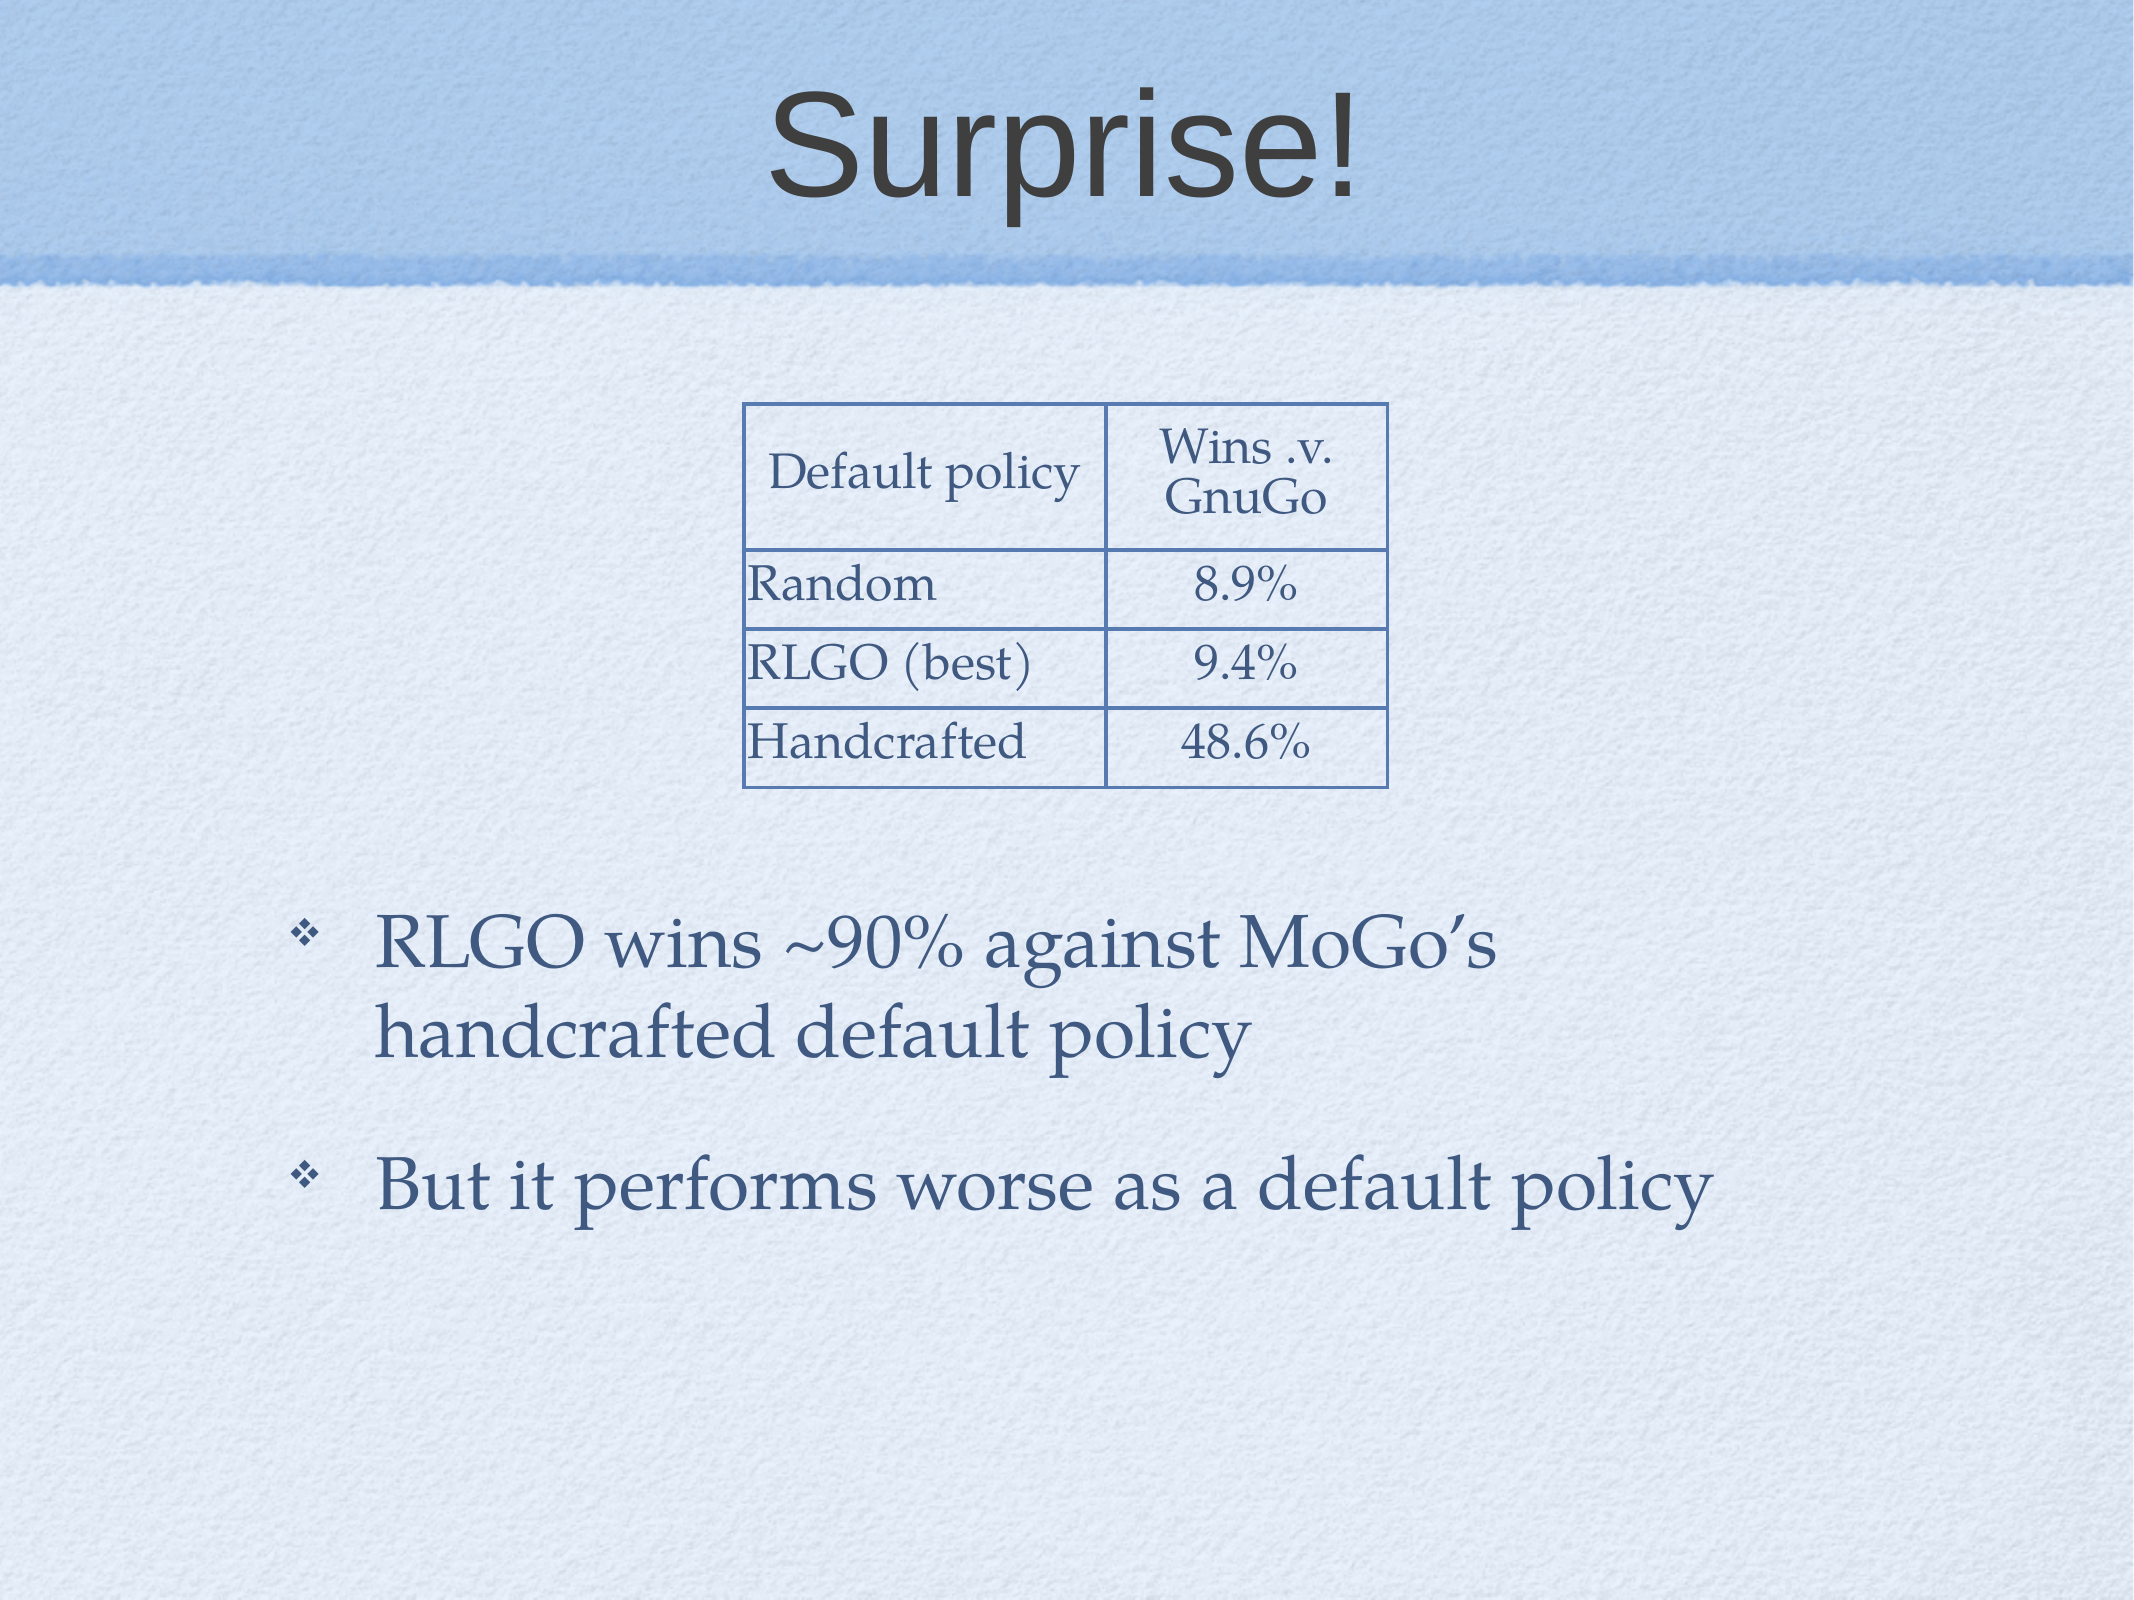

# Surprise!
| Default policy | Wins .v. GnuGo |
| --- | --- |
| Random | 8.9% |
| RLGO (best) | 9.4% |
| Handcrafted | 48.6% |
RLGO wins ~90% against MoGo’s handcrafted default policy
But it performs worse as a default policy